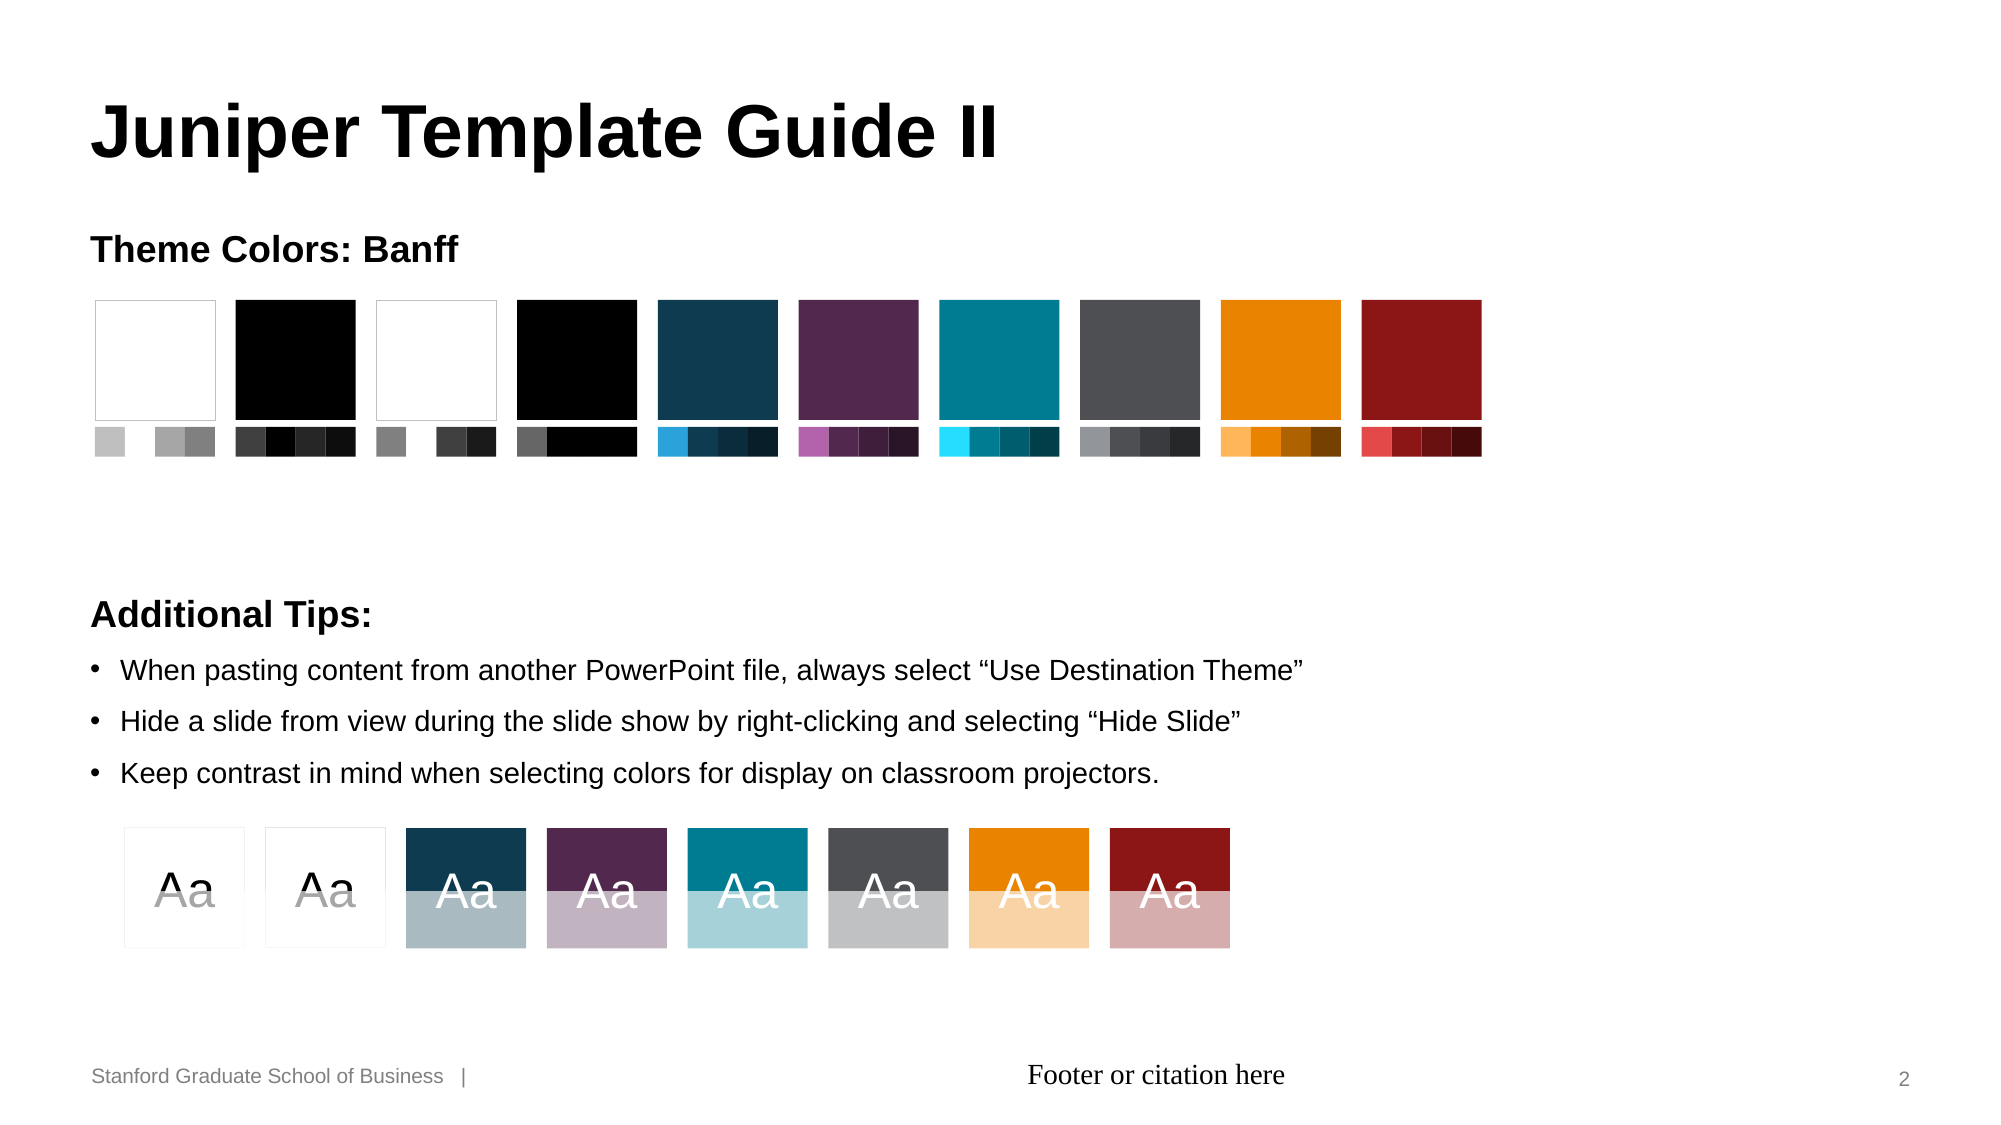

# Juniper Template Guide II
Footer or citation here
2